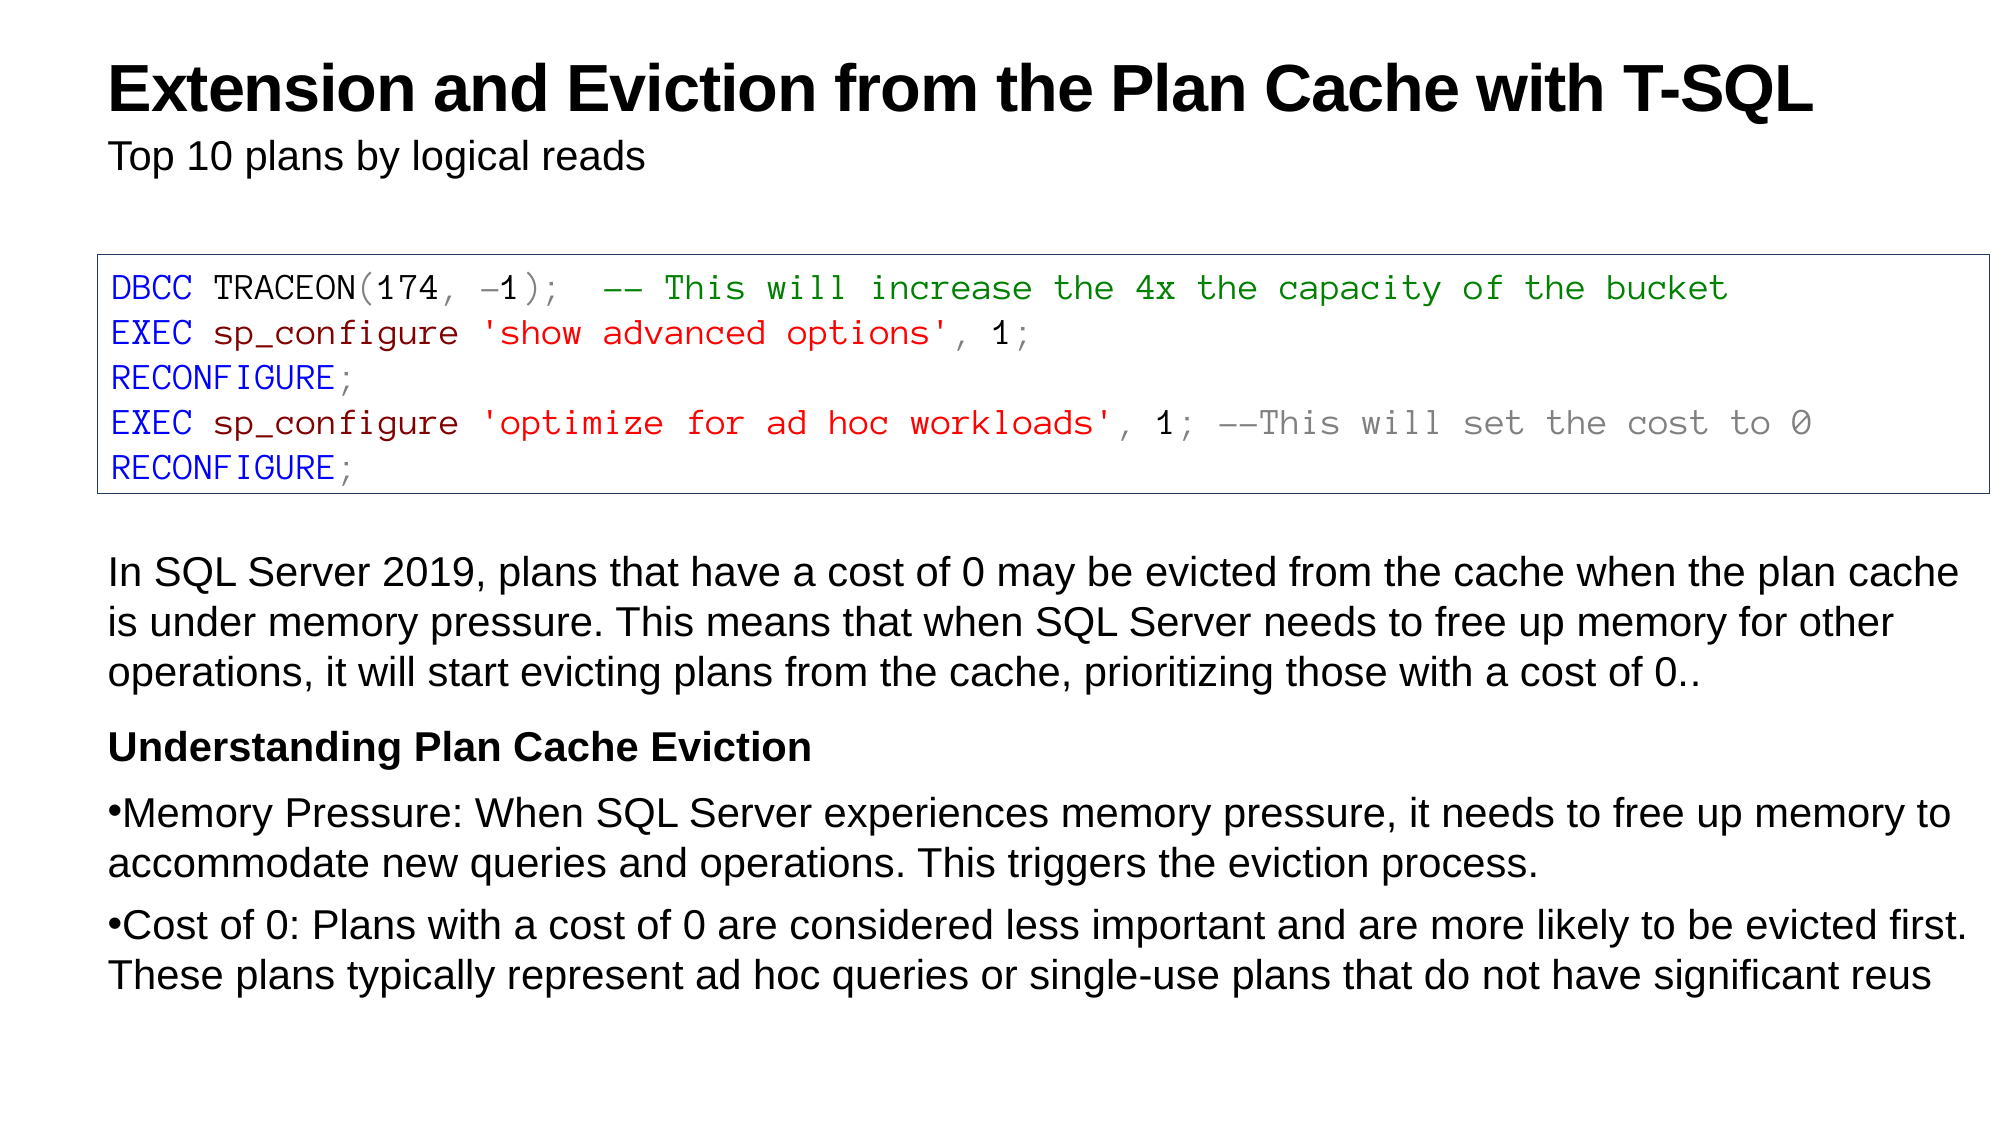

# Extension and Eviction from the Plan Cache with T-SQL
Top 10 plans by logical reads
DBCC TRACEON(174, -1);  -- This will increase the 4x the capacity of the bucket
EXEC sp_configure 'show advanced options', 1;
RECONFIGURE;
EXEC sp_configure 'optimize for ad hoc workloads', 1; --This will set the cost to 0
RECONFIGURE;
In SQL Server 2019, plans that have a cost of 0 may be evicted from the cache when the plan cache is under memory pressure. This means that when SQL Server needs to free up memory for other operations, it will start evicting plans from the cache, prioritizing those with a cost of 0..
Understanding Plan Cache Eviction
Memory Pressure: When SQL Server experiences memory pressure, it needs to free up memory to accommodate new queries and operations. This triggers the eviction process.
Cost of 0: Plans with a cost of 0 are considered less important and are more likely to be evicted first. These plans typically represent ad hoc queries or single-use plans that do not have significant reus